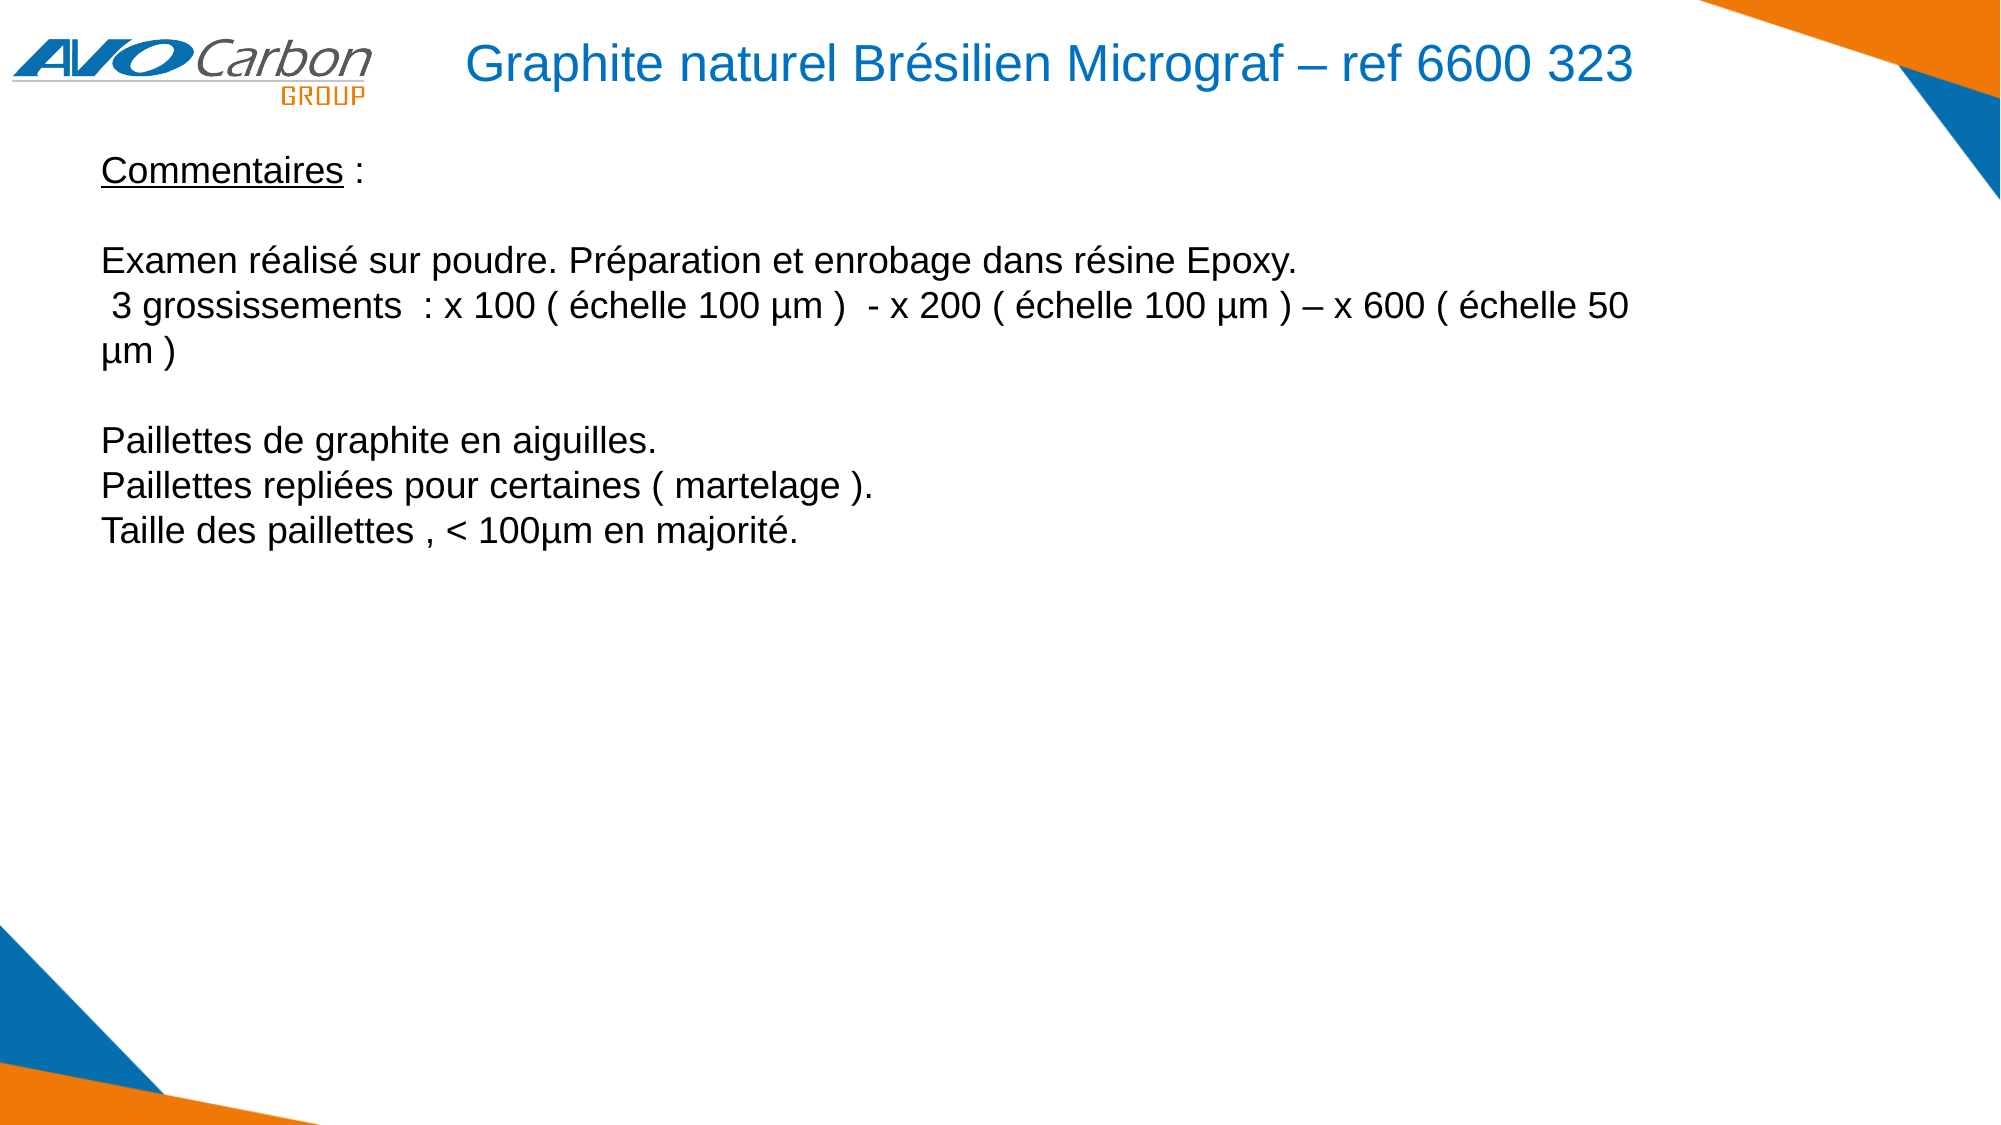

Graphite naturel Brésilien Micrograf – ref 6600 323
Commentaires :

Examen réalisé sur poudre. Préparation et enrobage dans résine Epoxy.
 3 grossissements  : x 100 ( échelle 100 µm )  - x 200 ( échelle 100 µm ) – x 600 ( échelle 50 µm )

Paillettes de graphite en aiguilles.
Paillettes repliées pour certaines ( martelage ).
Taille des paillettes , < 100µm en majorité.